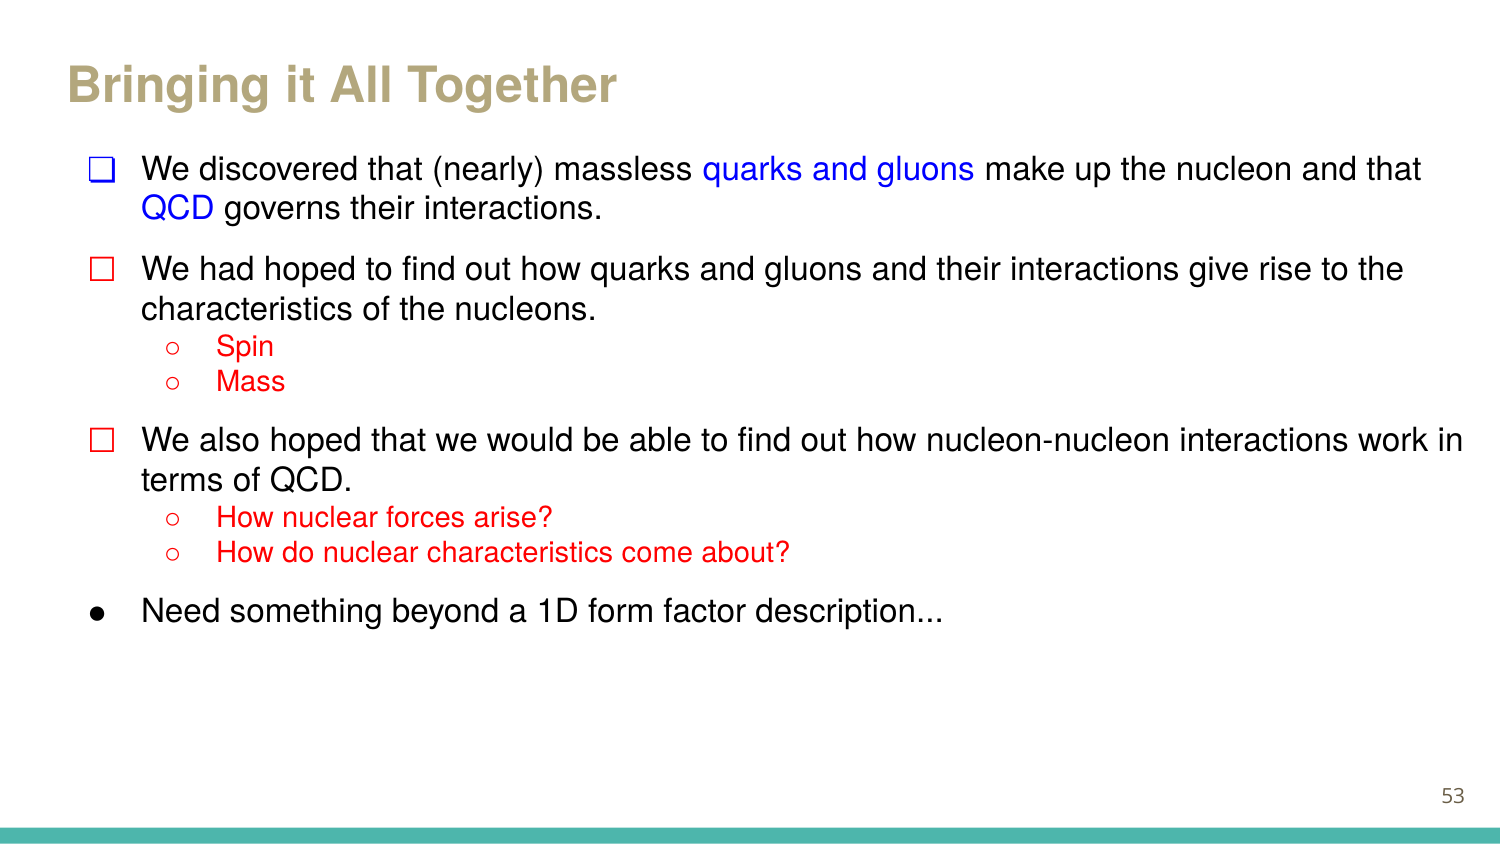

# Bringing it All Together
We discovered that (nearly) massless quarks and gluons make up the nucleon and that QCD governs their interactions.
We had hoped to find out how quarks and gluons and their interactions give rise to the characteristics of the nucleons.
Spin
Mass
We also hoped that we would be able to find out how nucleon-nucleon interactions work in terms of QCD.
How nuclear forces arise?
How do nuclear characteristics come about?
Need something beyond a 1D form factor description...
53